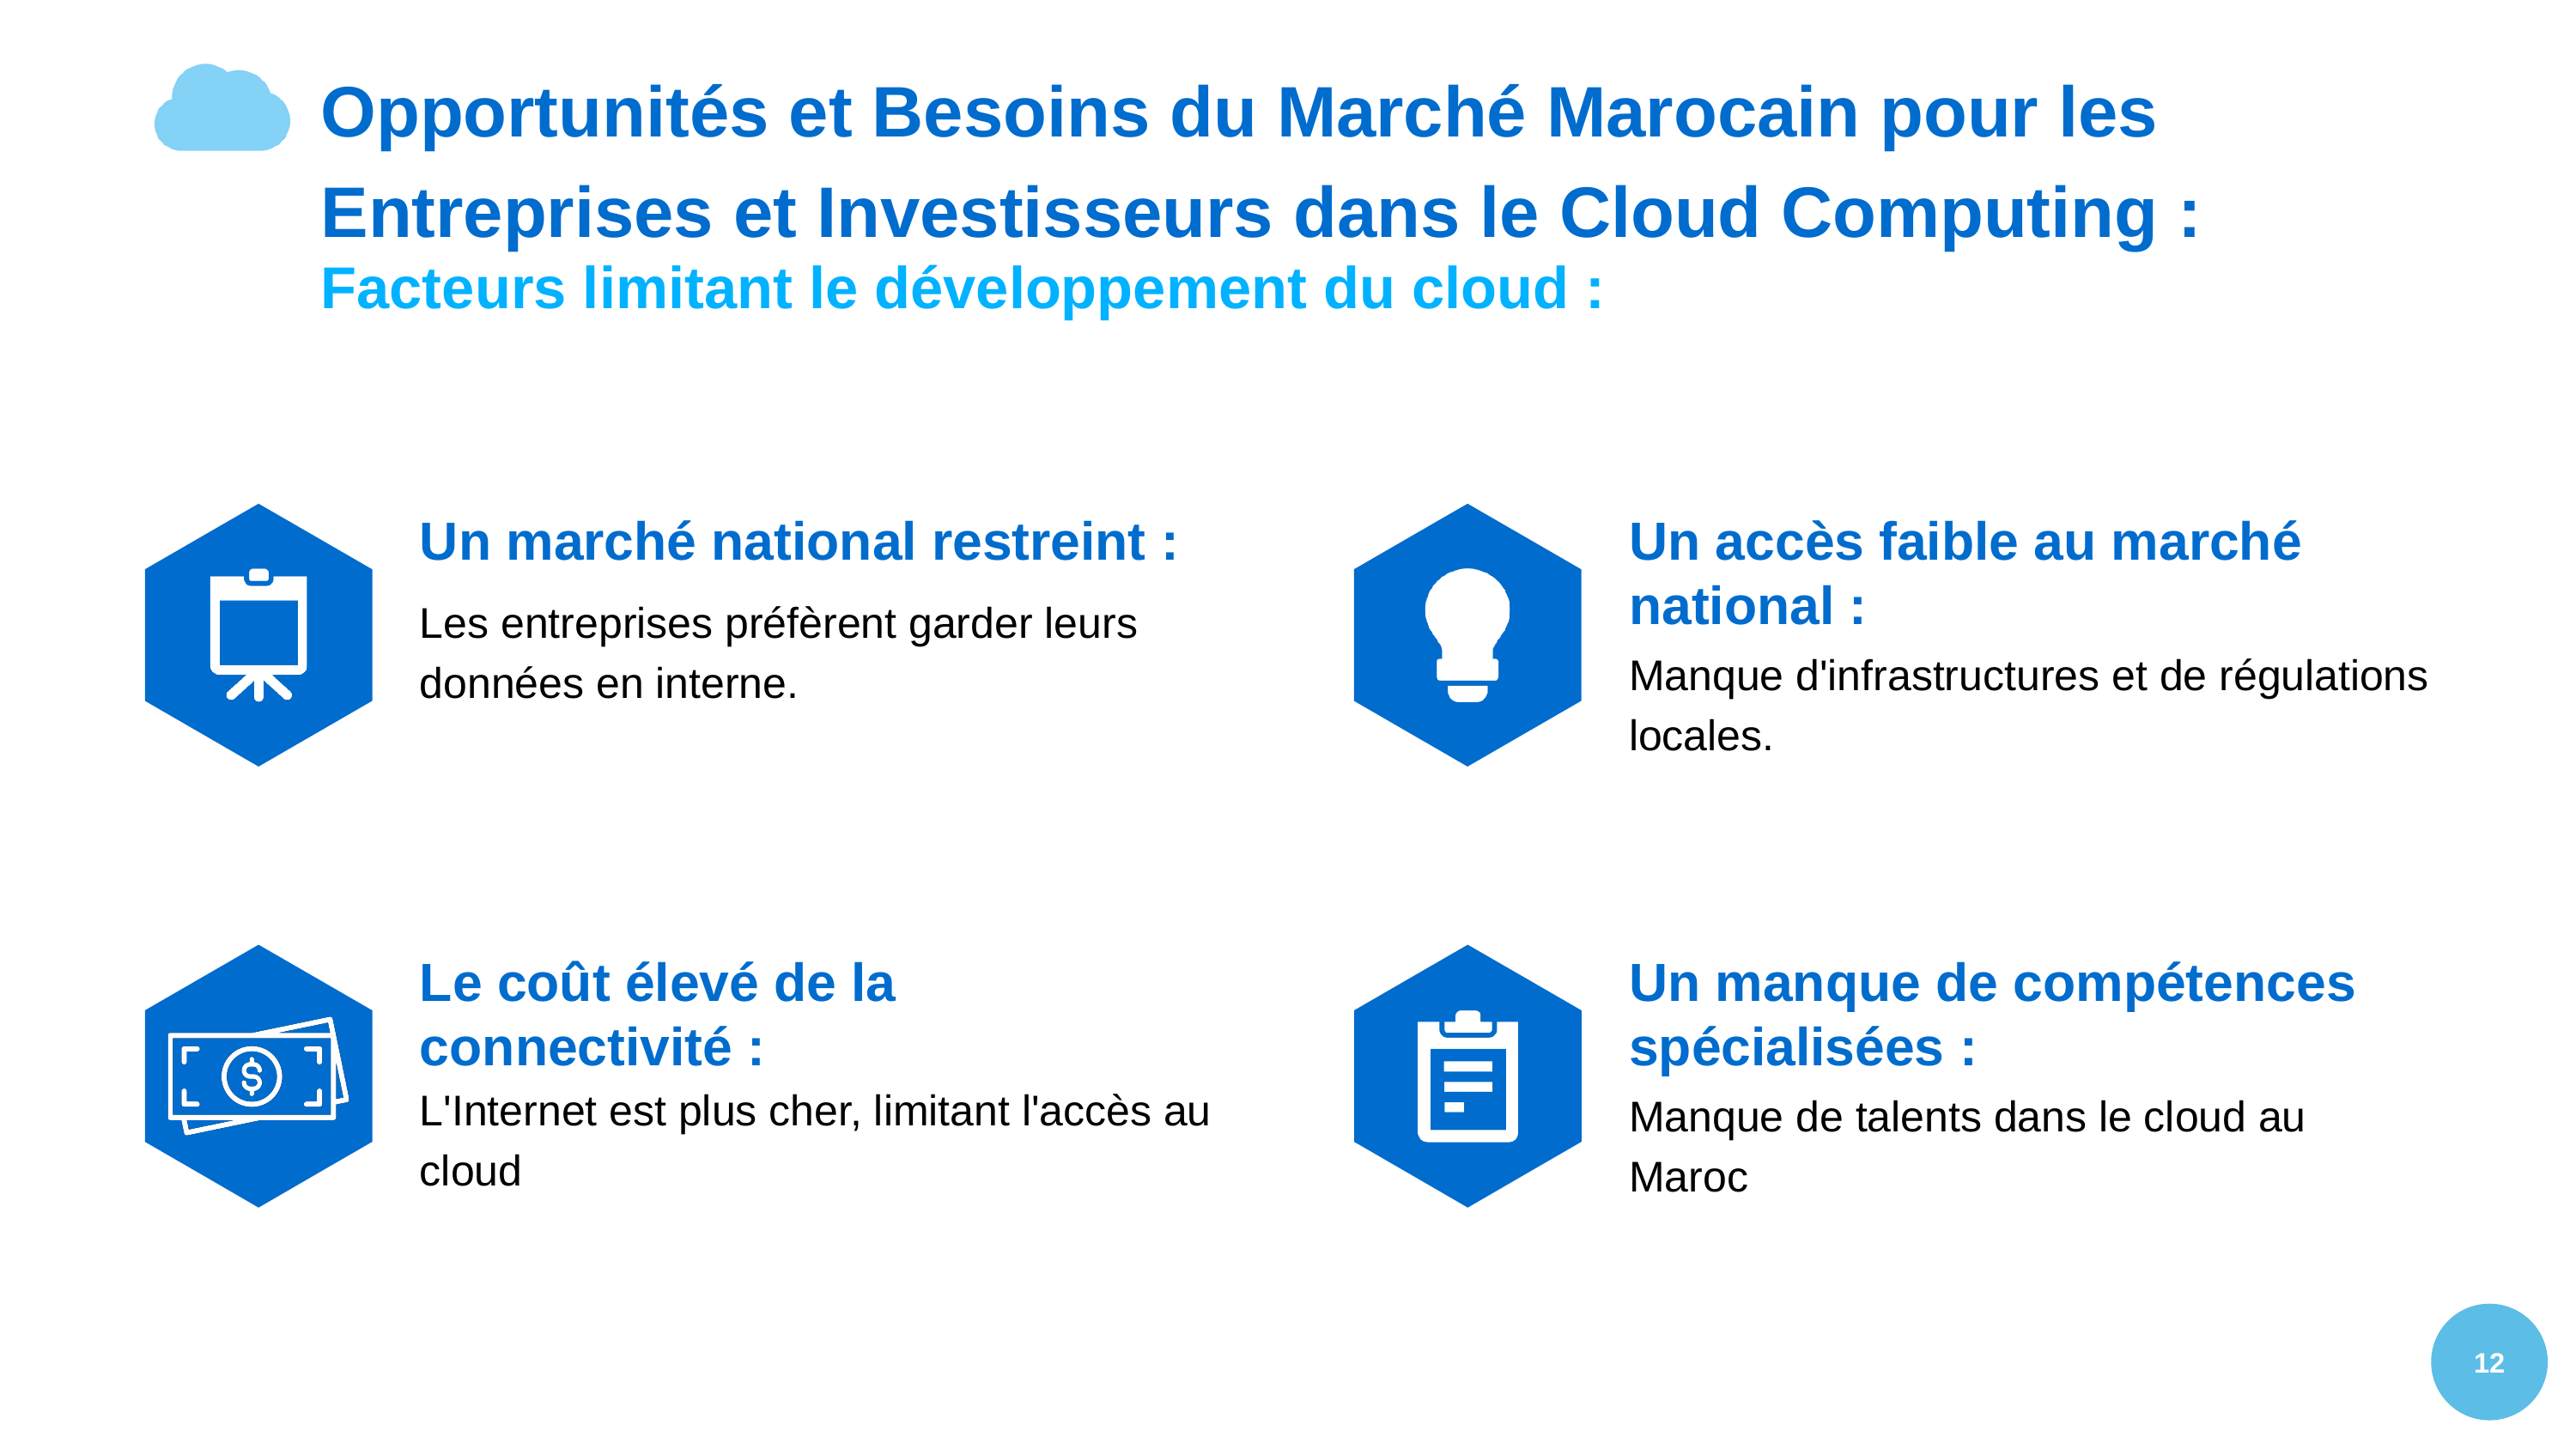

Opportunités et Besoins du Marché Marocain pour les Entreprises et Investisseurs dans le Cloud Computing :
12
Facteurs limitant le développement du cloud :

Un marché national restreint :
Un accès faible au marché national :

Les entreprises préfèrent garder leurs données en interne.
Manque d'infrastructures et de régulations locales.

Le coût élevé de la connectivité :
Un manque de compétences spécialisées :

L'Internet est plus cher, limitant l'accès au cloud
Manque de talents dans le cloud au Maroc

12